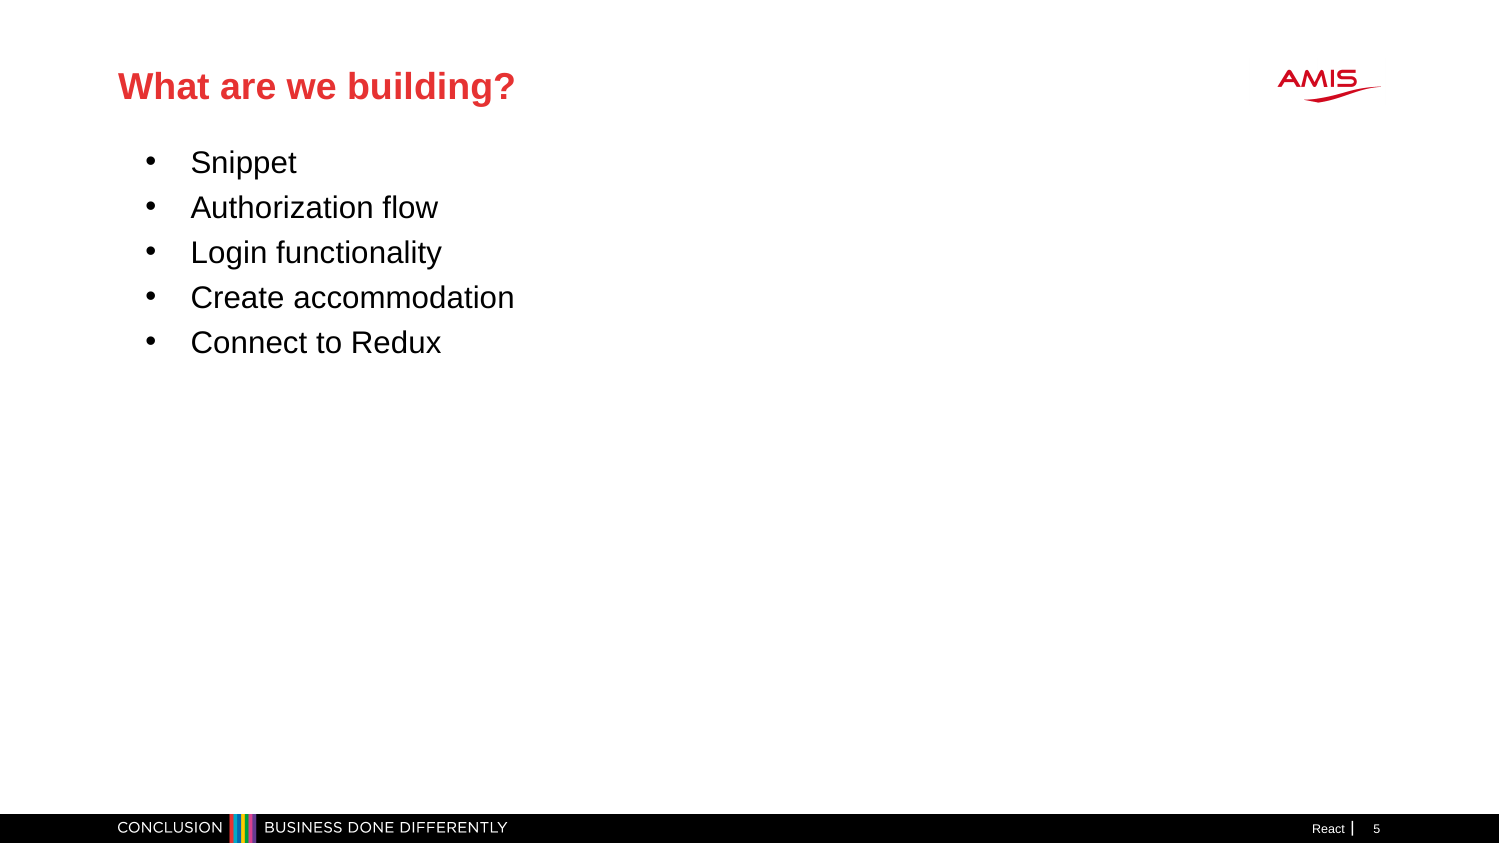

What are we building?

Snippet
Authorization flow
Login functionality
Create accommodation
Connect to Redux

React
5